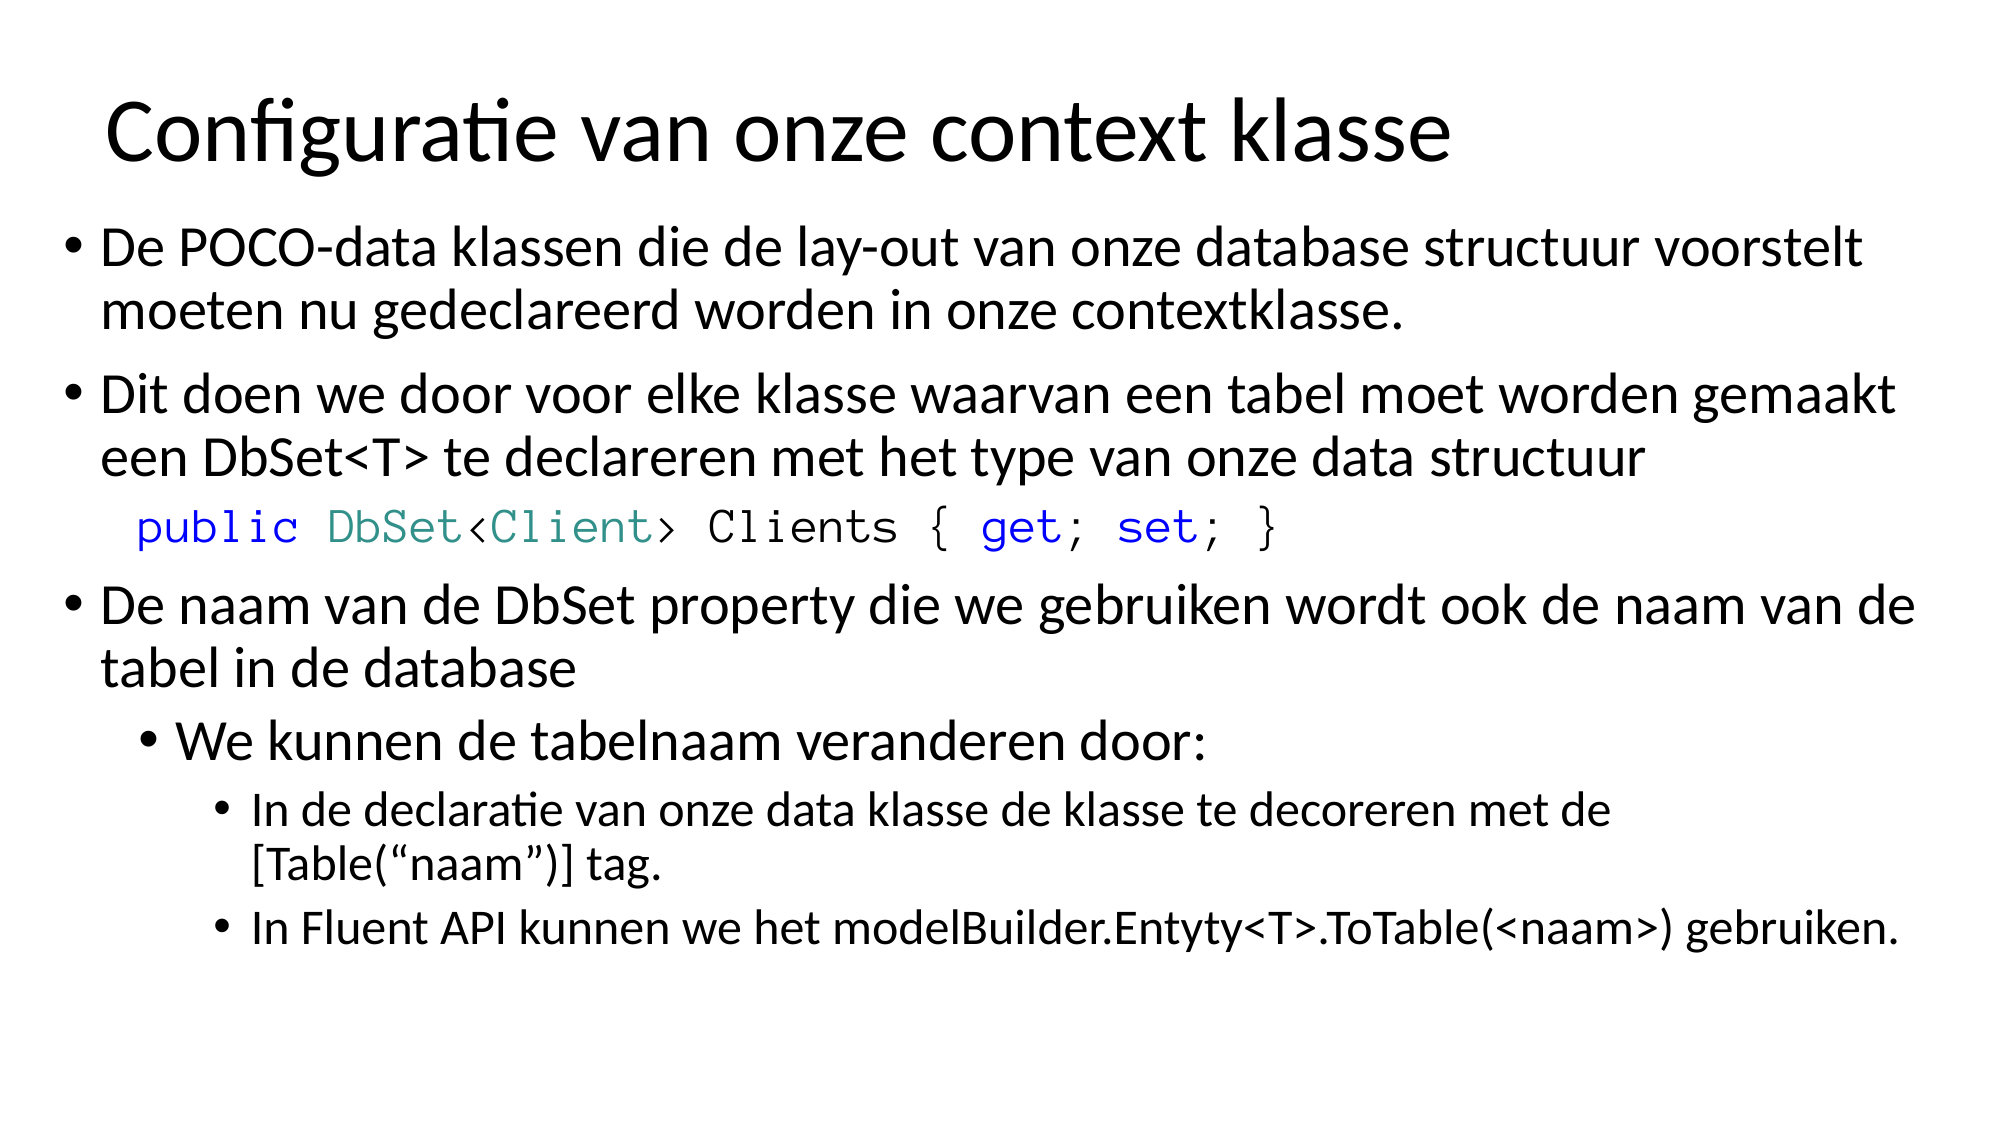

# Configuratie van onze context klasse
De POCO-data klassen die de lay-out van onze database structuur voorstelt moeten nu gedeclareerd worden in onze contextklasse.
Dit doen we door voor elke klasse waarvan een tabel moet worden gemaakt een DbSet<T> te declareren met het type van onze data structuur
public DbSet<Client> Clients { get; set; }
De naam van de DbSet property die we gebruiken wordt ook de naam van de tabel in de database
We kunnen de tabelnaam veranderen door:
In de declaratie van onze data klasse de klasse te decoreren met de [Table(“naam”)] tag.
In Fluent API kunnen we het modelBuilder.Entyty<T>.ToTable(<naam>) gebruiken.